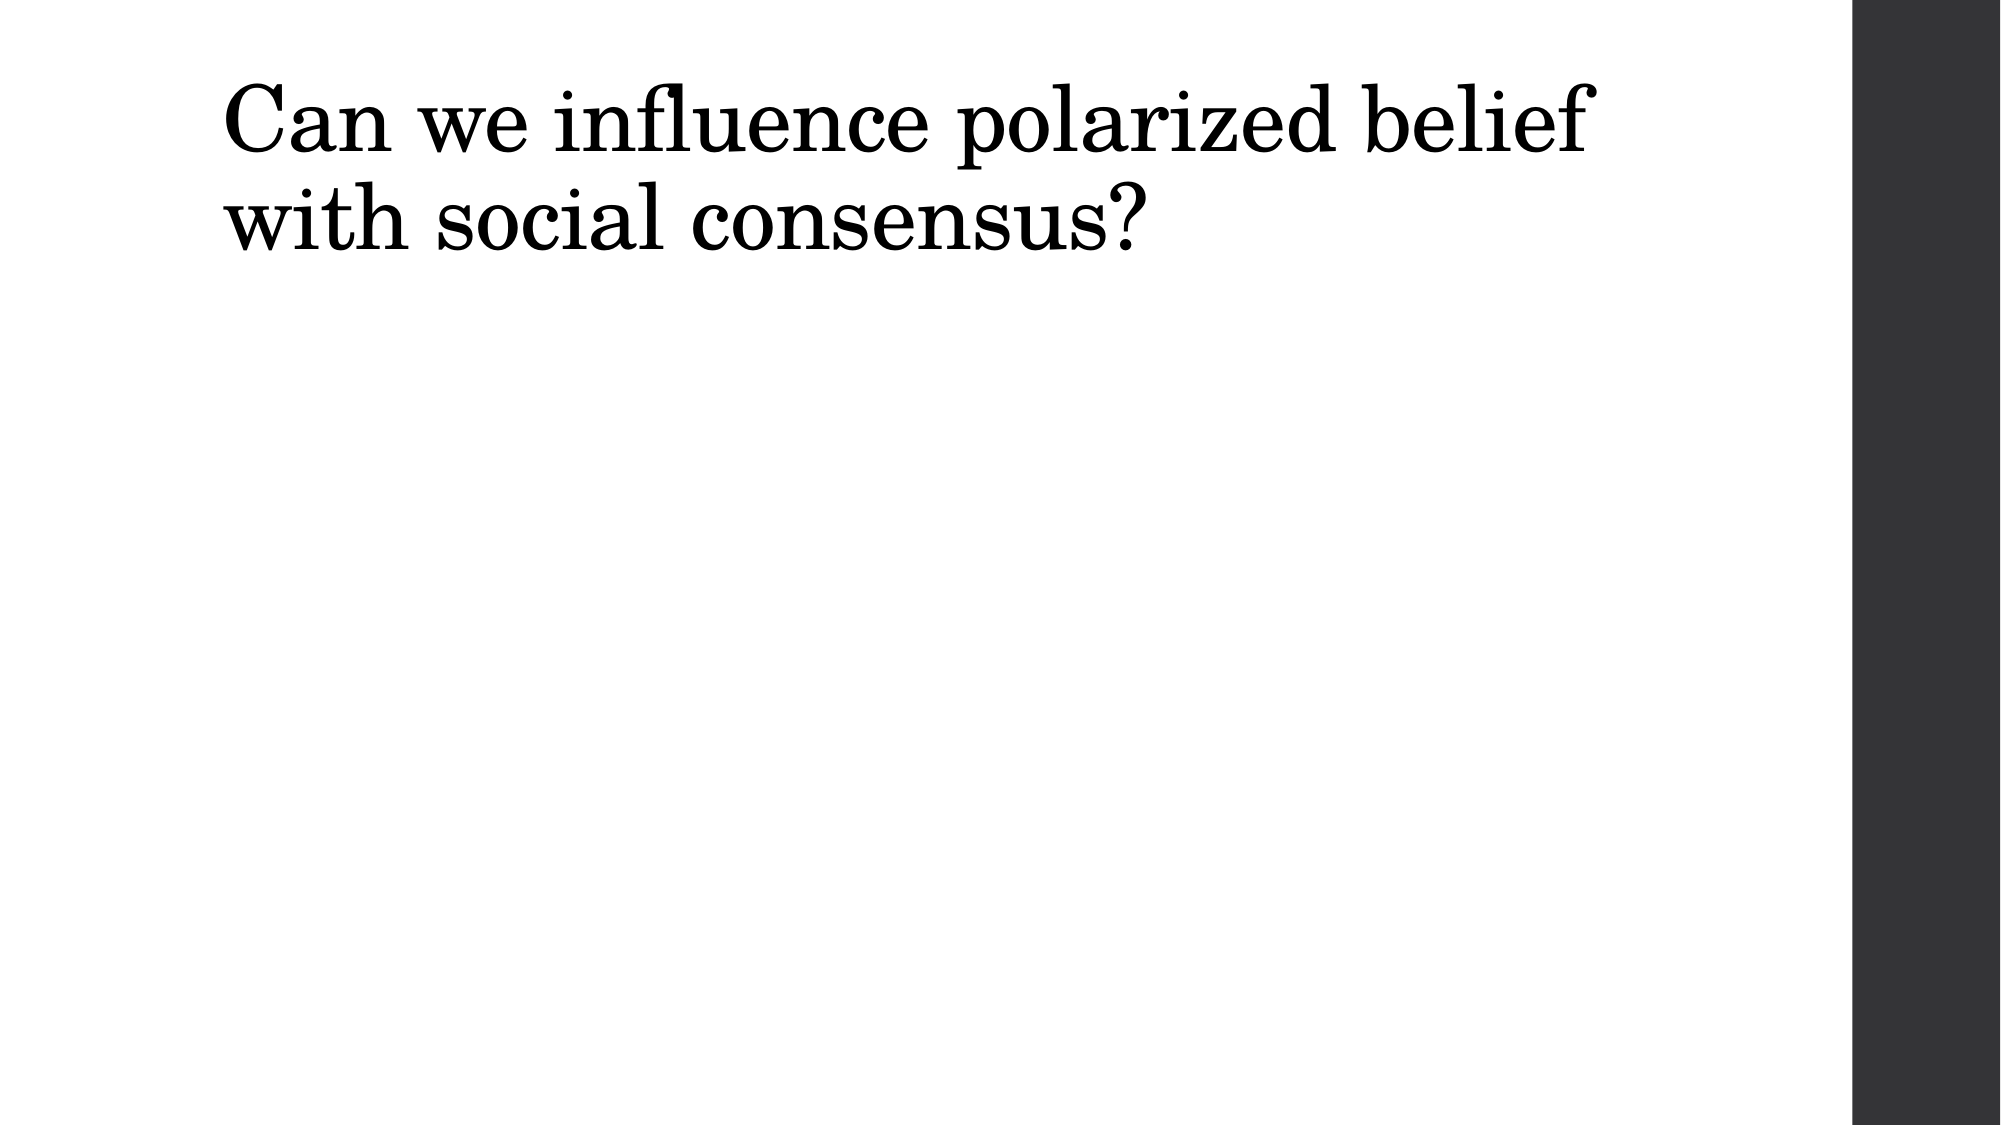

# Can we influence polarized belief with social consensus?